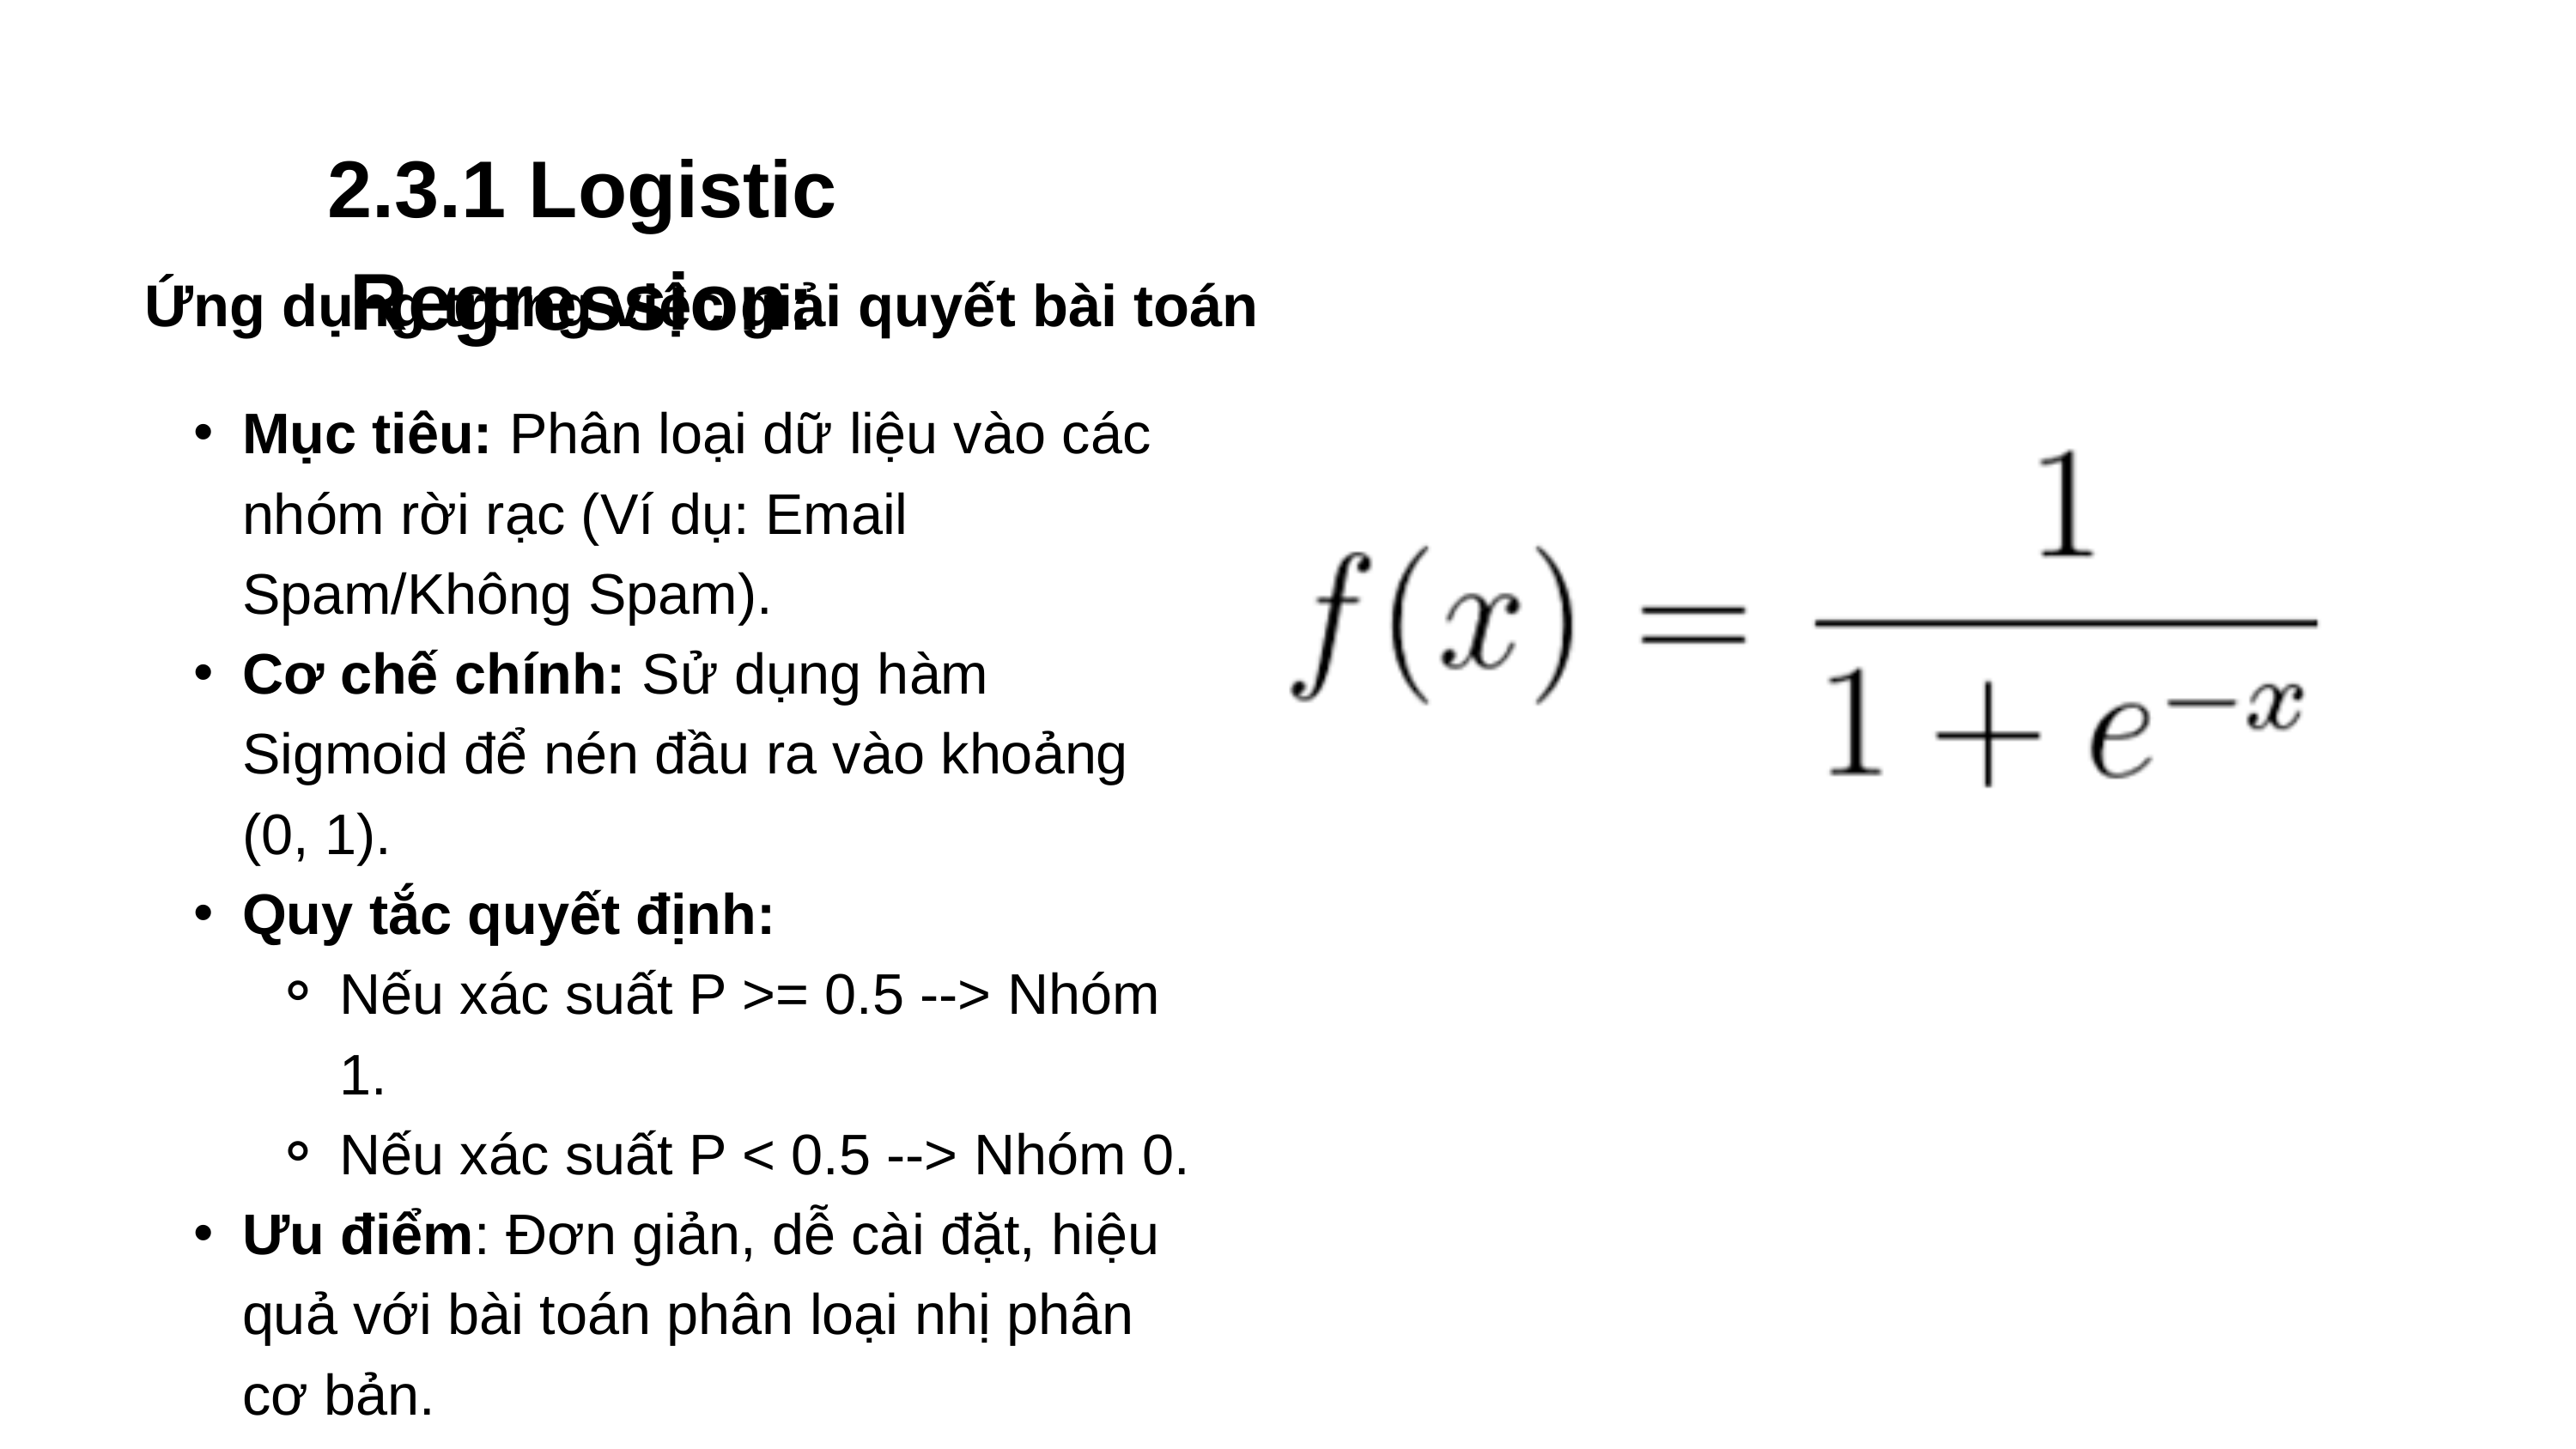

2.3.1 Logistic Regression:
Ứng dụng trong việc giải quyết bài toán
Mục tiêu: Phân loại dữ liệu vào các nhóm rời rạc (Ví dụ: Email Spam/Không Spam).
Cơ chế chính: Sử dụng hàm Sigmoid để nén đầu ra vào khoảng (0, 1).
Quy tắc quyết định:
Nếu xác suất P >= 0.5 --> Nhóm 1.
Nếu xác suất P < 0.5 --> Nhóm 0.
Ưu điểm: Đơn giản, dễ cài đặt, hiệu quả với bài toán phân loại nhị phân cơ bản.